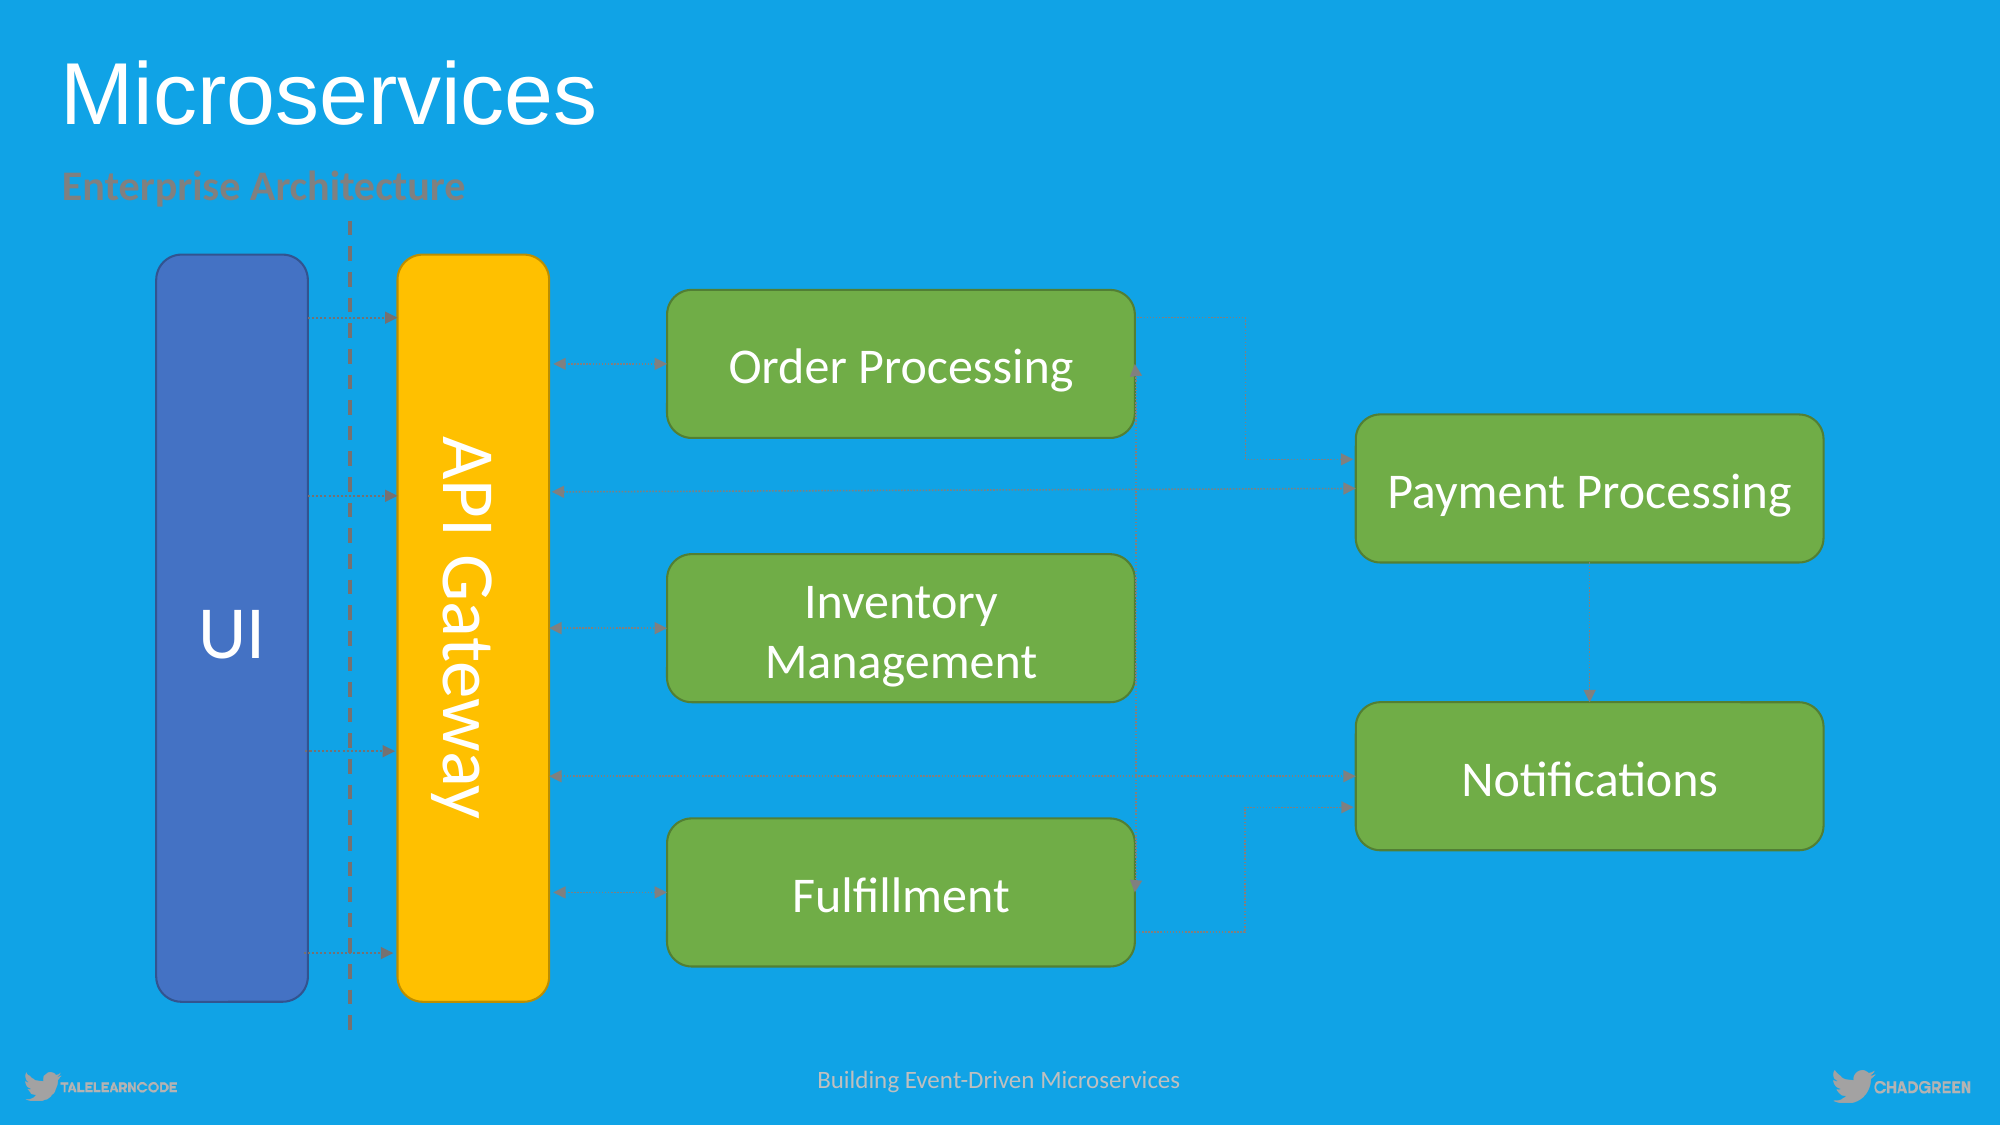

# Microservices
Enterprise Architecture
UI
API Gateway
Order Processing
Payment Processing
Inventory Management
Notifications
Fulfillment